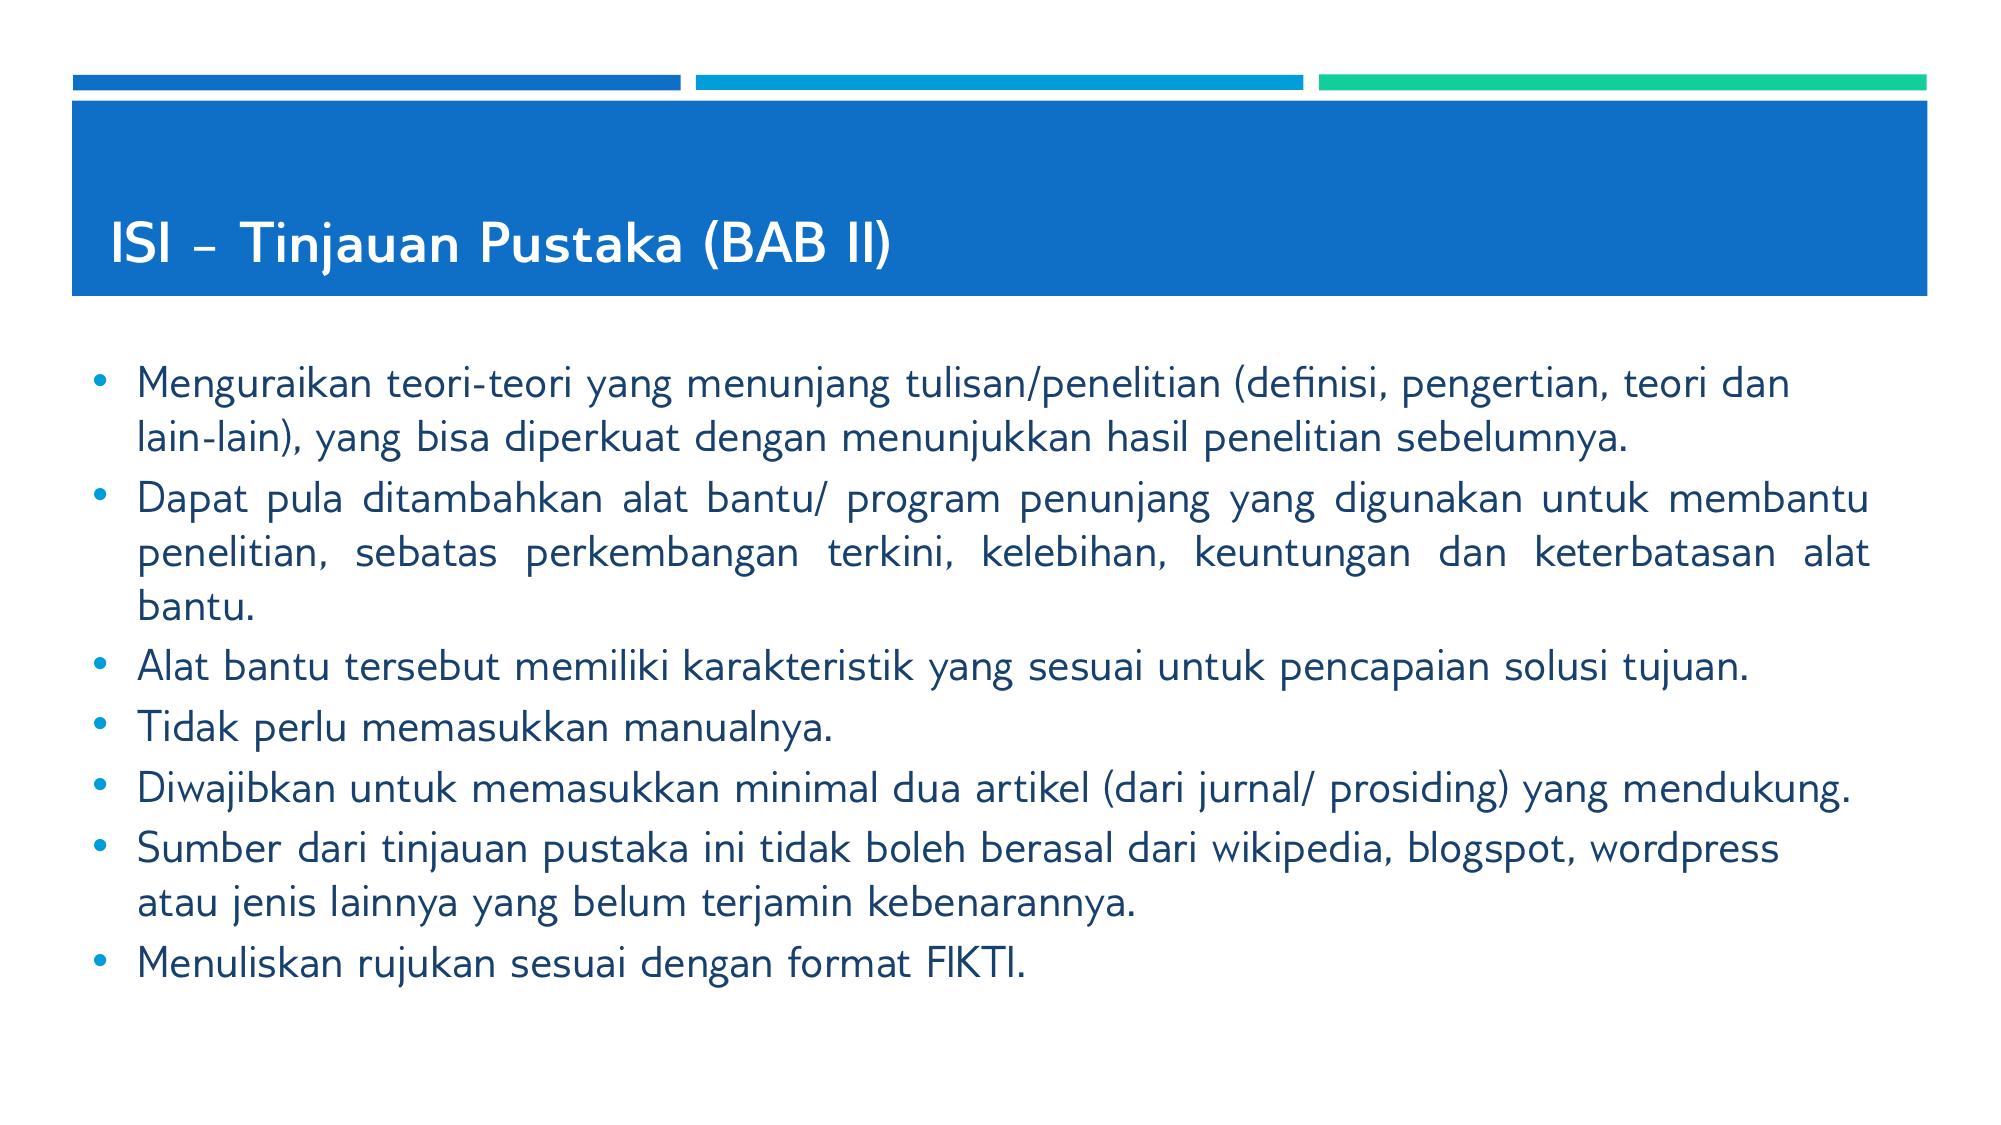

# ISI – Tinjauan Pustaka (BAB II)
Menguraikan teori-teori yang menunjang tulisan/penelitian (definisi, pengertian, teori dan lain-lain), yang bisa diperkuat dengan menunjukkan hasil penelitian sebelumnya.
Dapat pula ditambahkan alat bantu/ program penunjang yang digunakan untuk membantu penelitian, sebatas perkembangan terkini, kelebihan, keuntungan dan keterbatasan alat bantu.
Alat bantu tersebut memiliki karakteristik yang sesuai untuk pencapaian solusi tujuan.
Tidak perlu memasukkan manualnya.
Diwajibkan untuk memasukkan minimal dua artikel (dari jurnal/ prosiding) yang mendukung.
Sumber dari tinjauan pustaka ini tidak boleh berasal dari wikipedia, blogspot, wordpress atau jenis lainnya yang belum terjamin kebenarannya.
Menuliskan rujukan sesuai dengan format FIKTI.